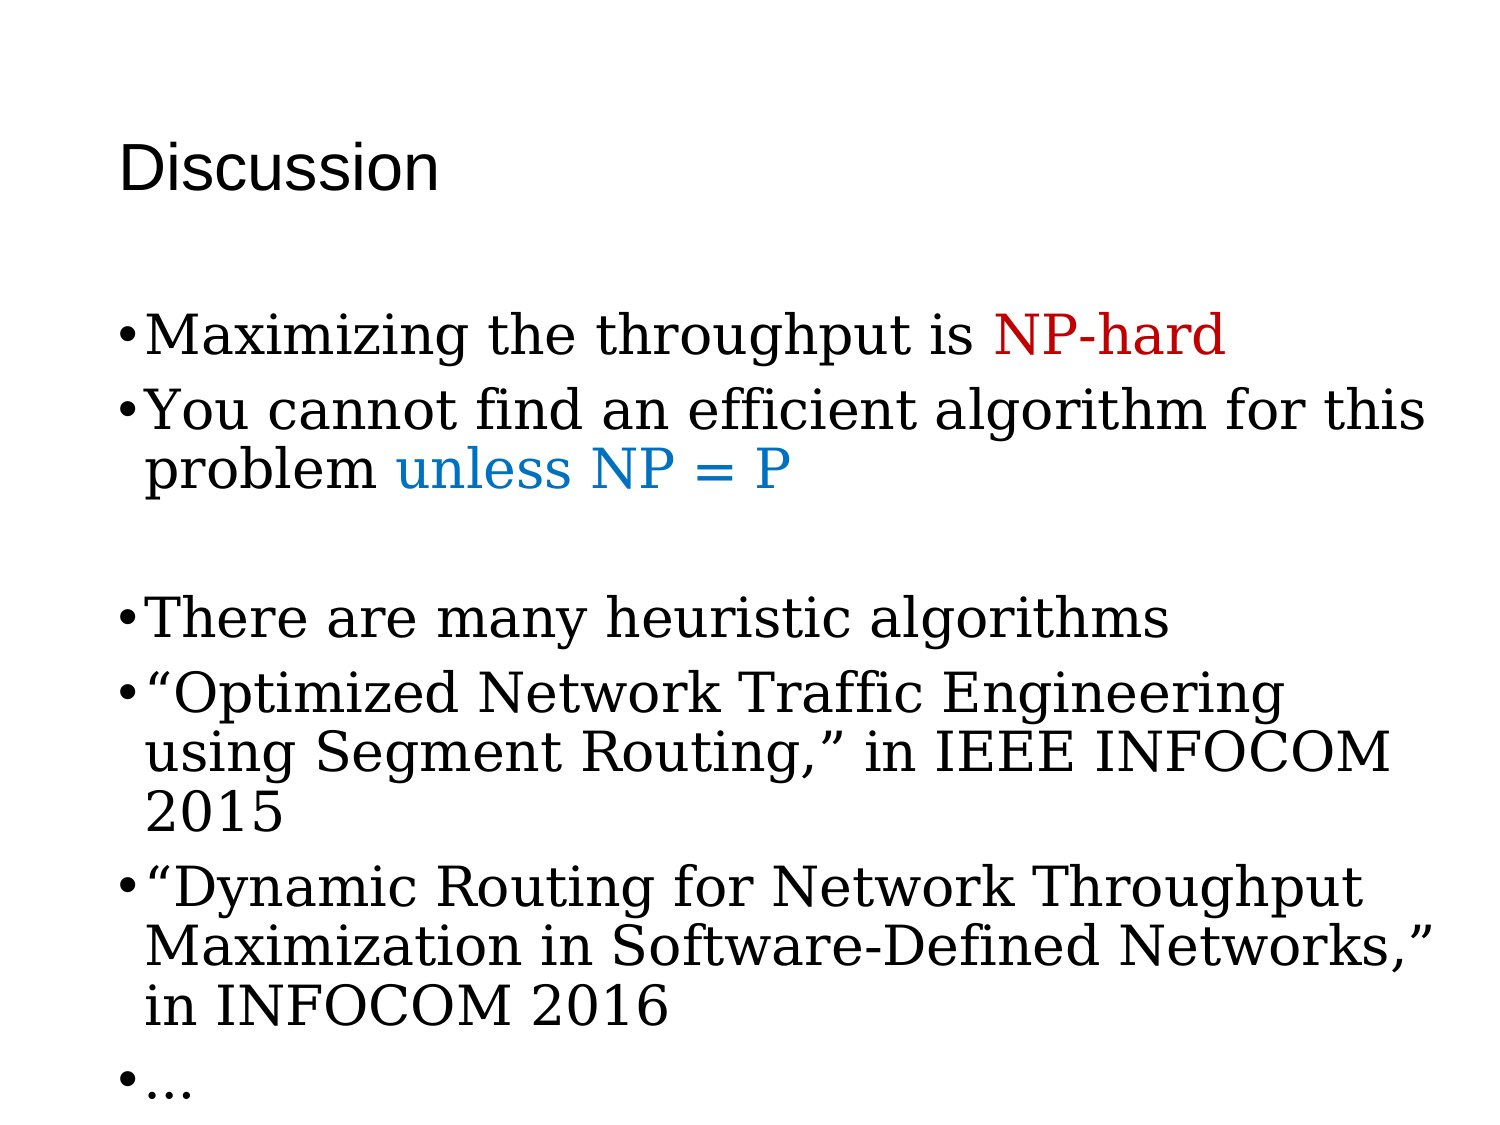

# Discussion
Maximizing the throughput is NP-hard
You cannot find an efficient algorithm for this problem unless NP = P

There are many heuristic algorithms
“Optimized Network Traffic Engineering using Segment Routing,” in IEEE INFOCOM 2015
“Dynamic Routing for Network Throughput Maximization in Software-Defined Networks,” in INFOCOM 2016
…